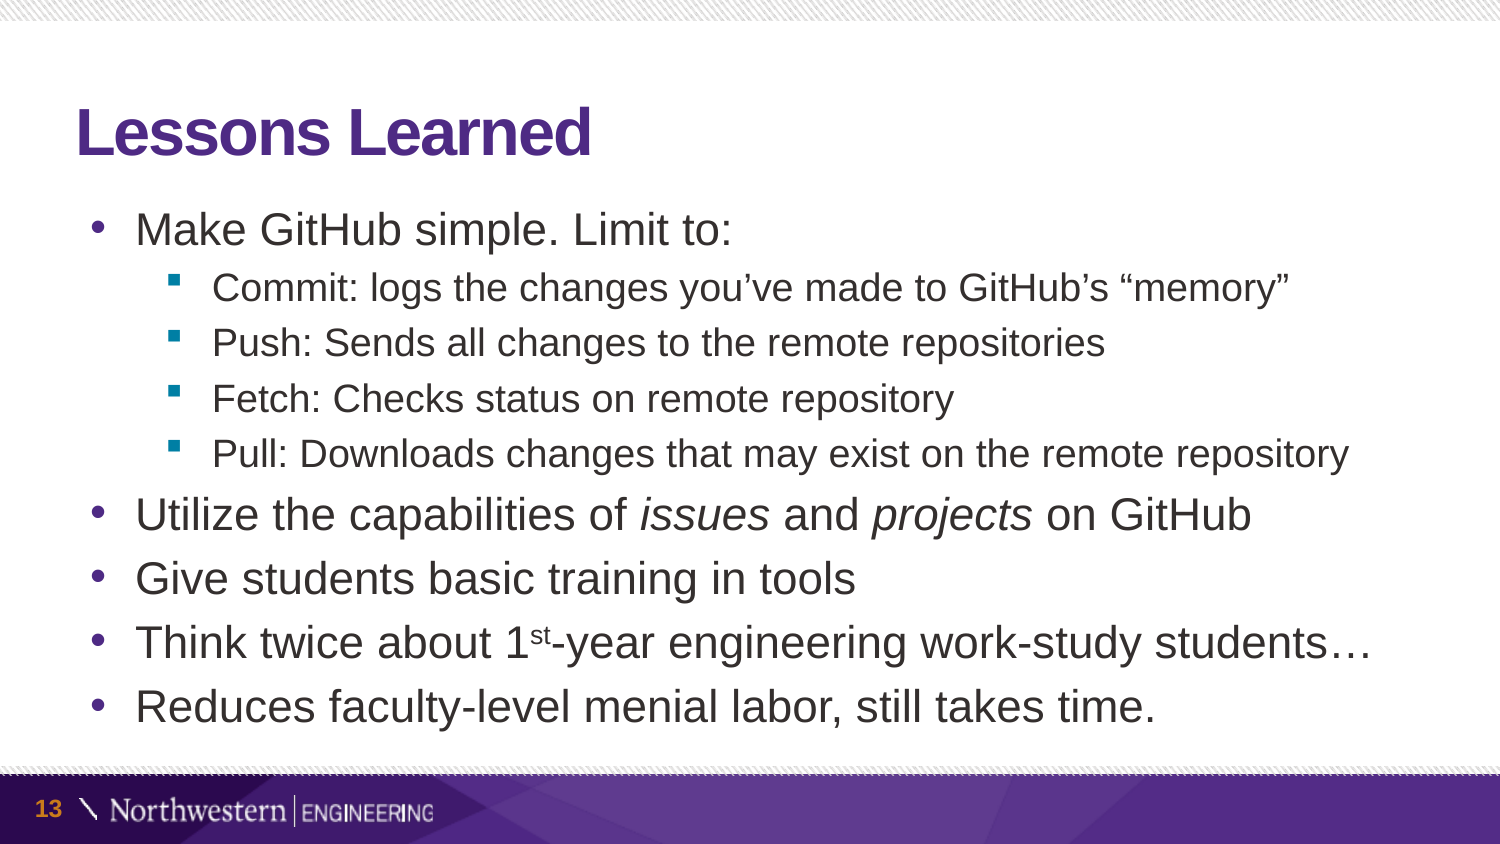

# Lessons Learned
Make GitHub simple. Limit to:
Commit: logs the changes you’ve made to GitHub’s “memory”
Push: Sends all changes to the remote repositories
Fetch: Checks status on remote repository
Pull: Downloads changes that may exist on the remote repository
Utilize the capabilities of issues and projects on GitHub
Give students basic training in tools
Think twice about 1st-year engineering work-study students…
Reduces faculty-level menial labor, still takes time.

13